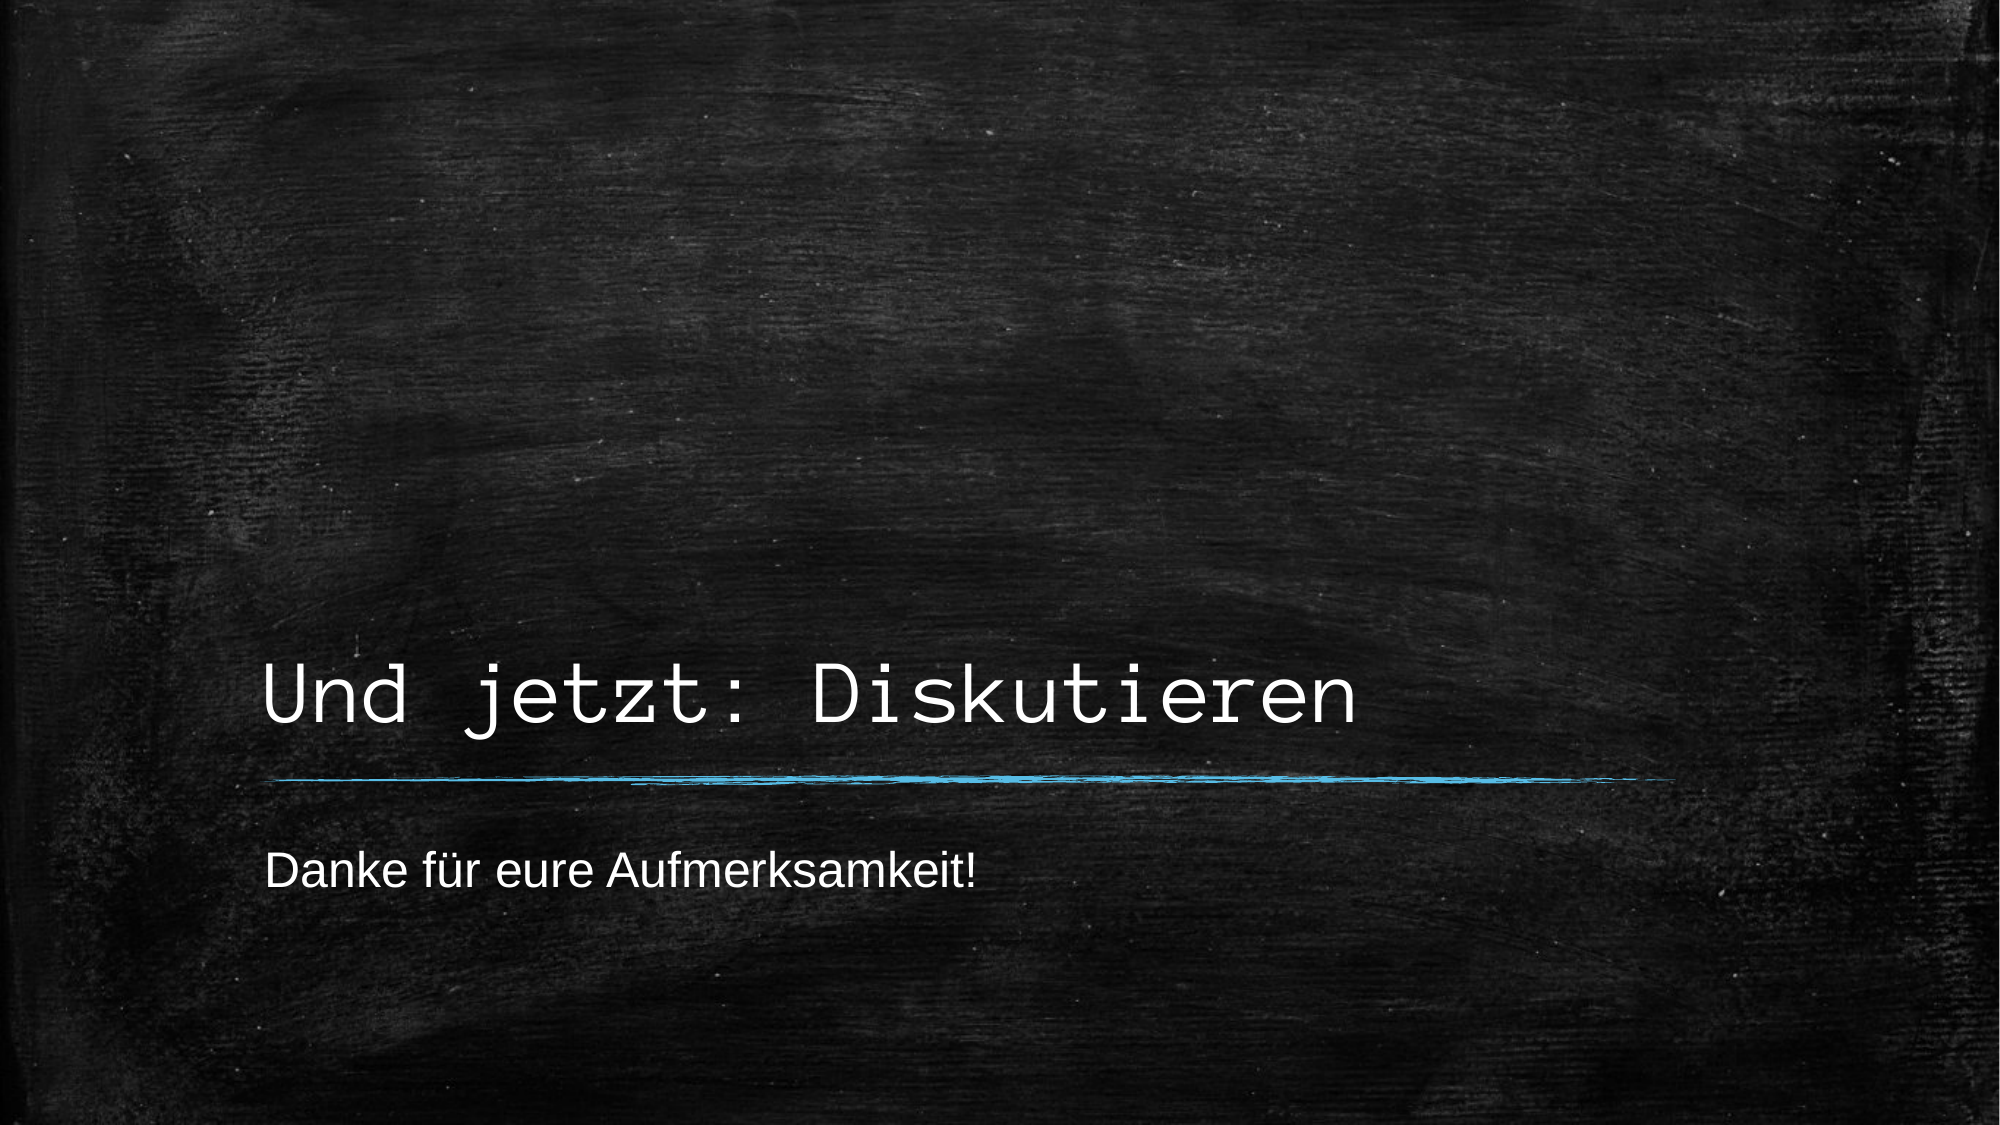

# Und jetzt: Diskutieren
Danke für eure Aufmerksamkeit!